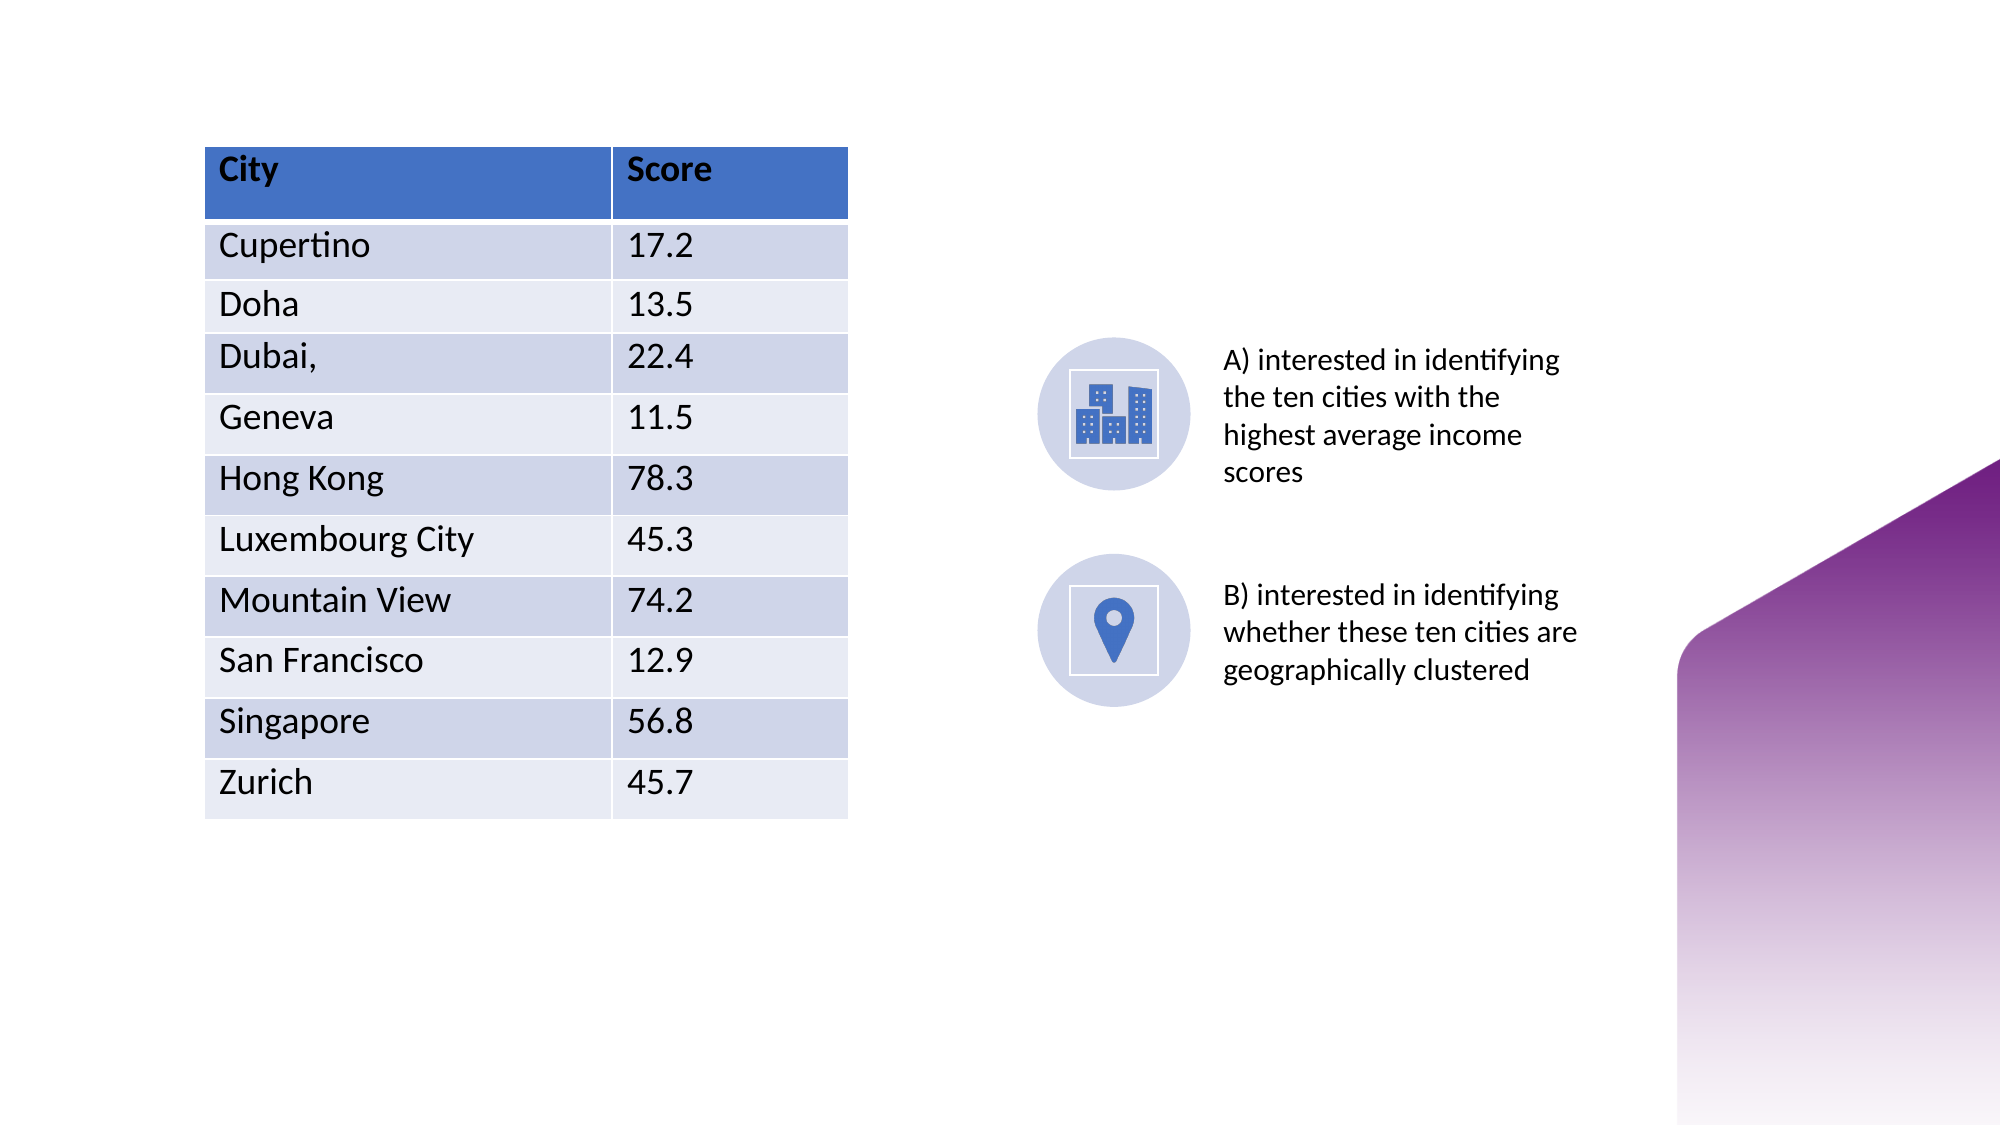

# example
A) interested in identifying the ten cities with the highest average income scores
B) interested in identifying whether these ten cities are geographically clustered
| City | Score |
| --- | --- |
| Cupertino | 17.2 |
| Doha | 13.5 |
| Dubai, | 22.4 |
| Geneva | 11.5 |
| Hong Kong | 78.3 |
| Luxembourg City | 45.3 |
| Mountain View | 74.2 |
| San Francisco | 12.9 |
| Singapore | 56.8 |
| Zurich | 45.7 |